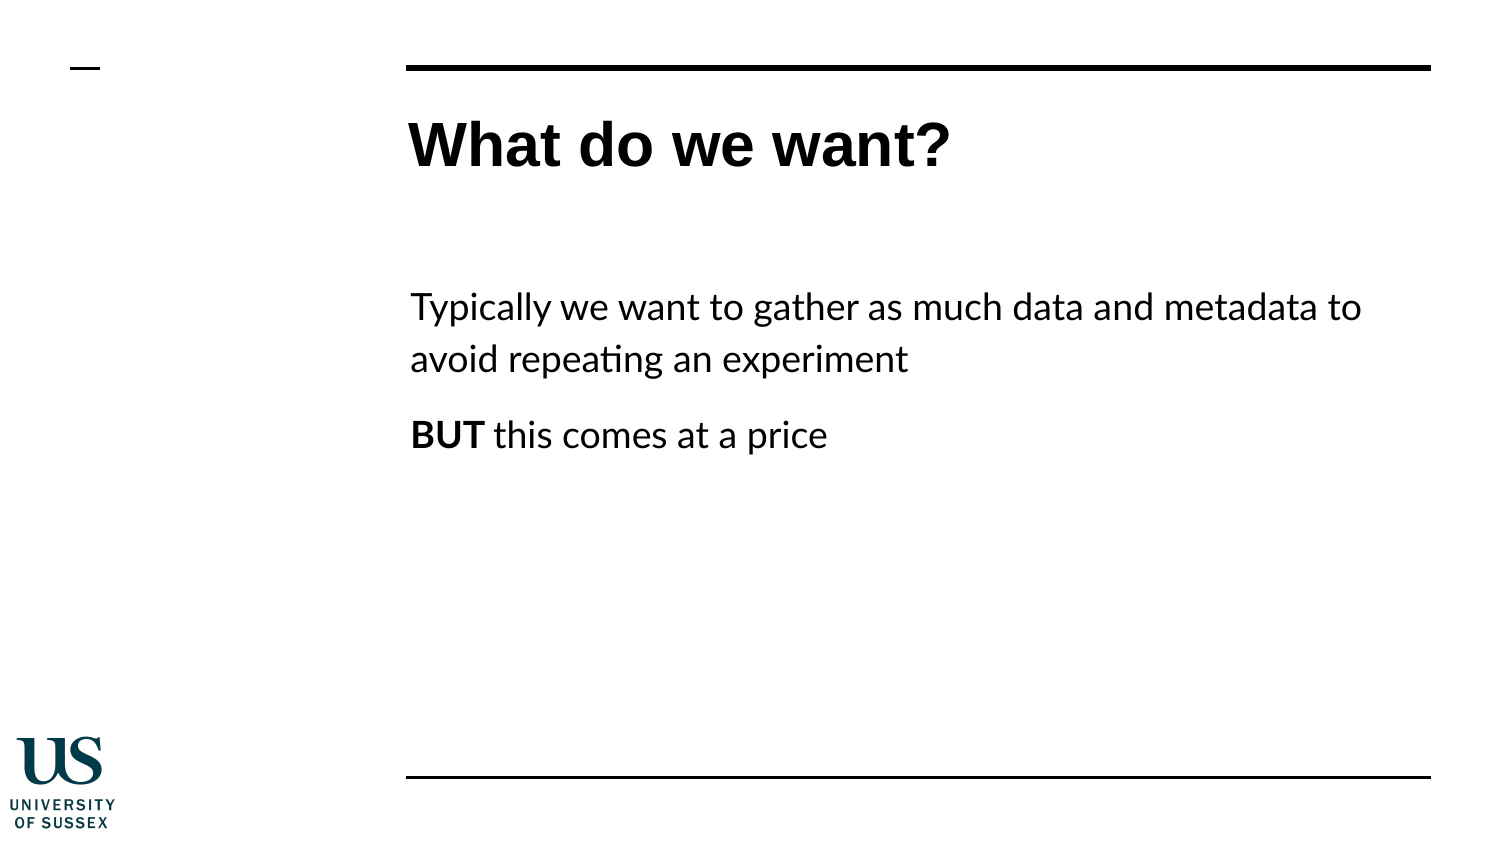

# What do we want?
Typically we want to gather as much data and metadata to avoid repeating an experiment
BUT this comes at a price